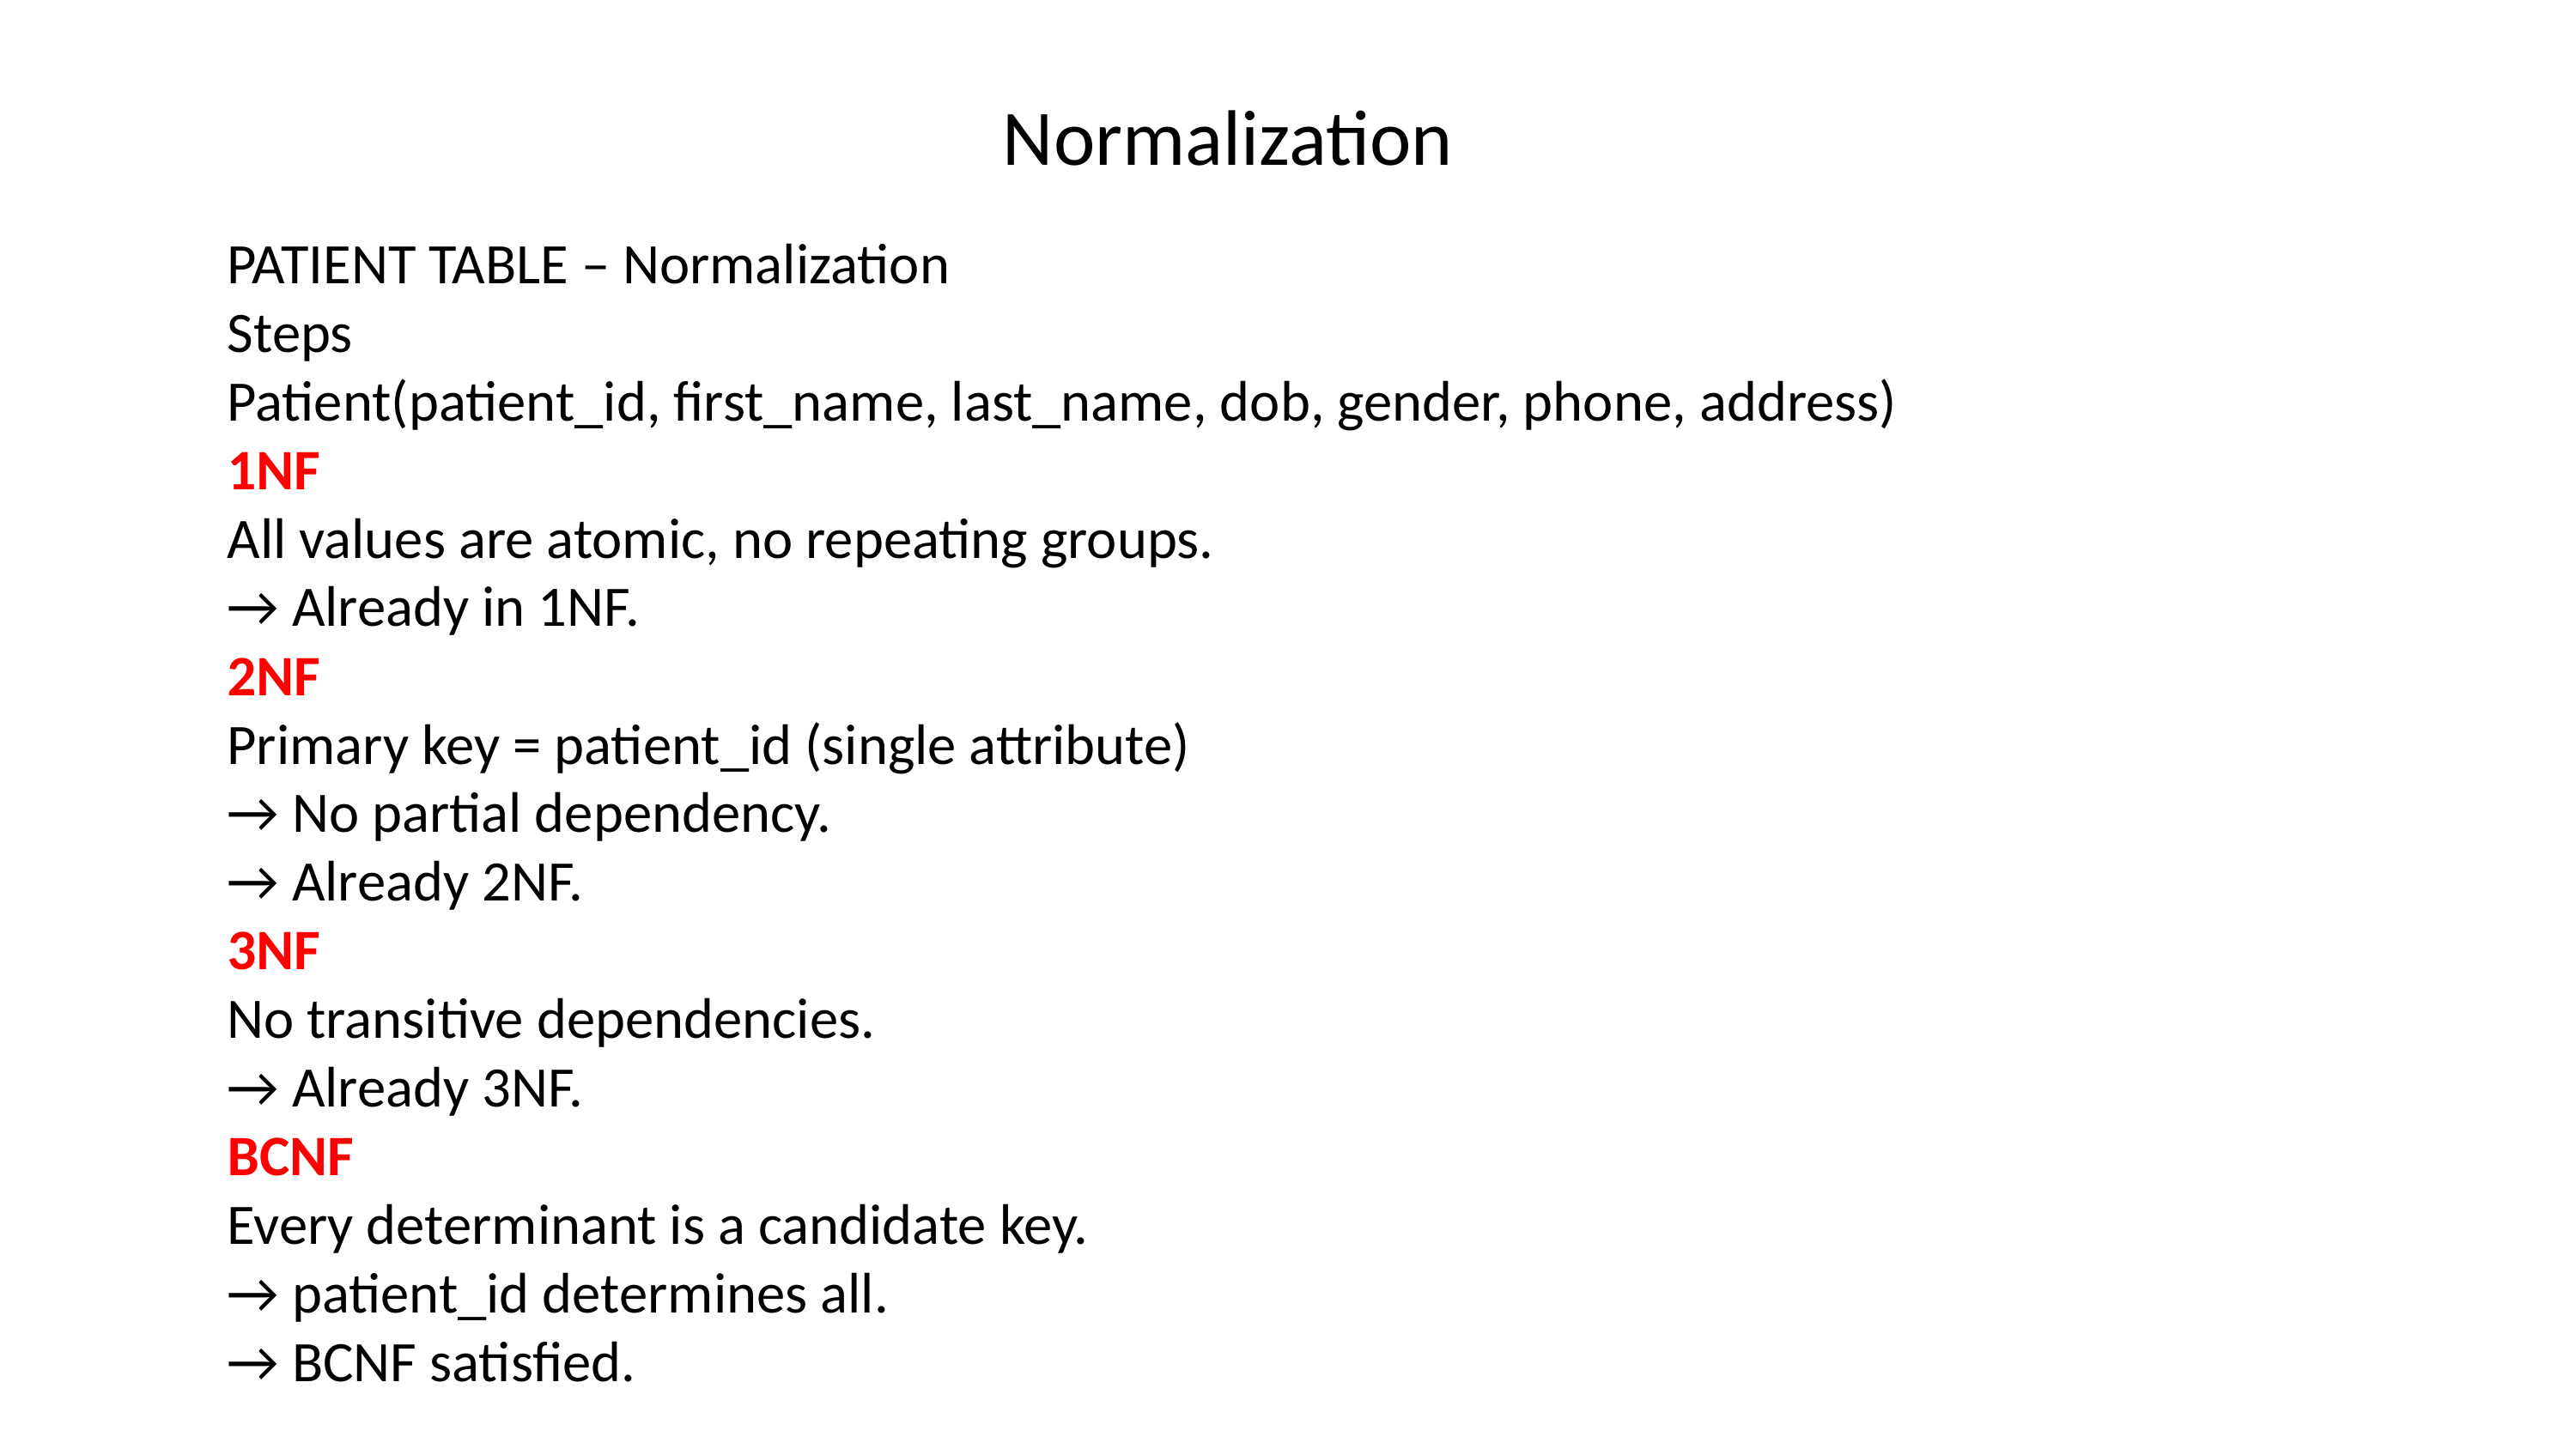

Normalization
PATIENT TABLE – Normalization
Steps
Patient(patient_id, first_name, last_name, dob, gender, phone, address)
1NF
All values are atomic, no repeating groups.
→ Already in 1NF.
2NF
Primary key = patient_id (single attribute)
→ No partial dependency.
→ Already 2NF.
3NF
No transitive dependencies.
→ Already 3NF.
BCNF
Every determinant is a candidate key.
→ patient_id determines all.
→ BCNF satisfied.